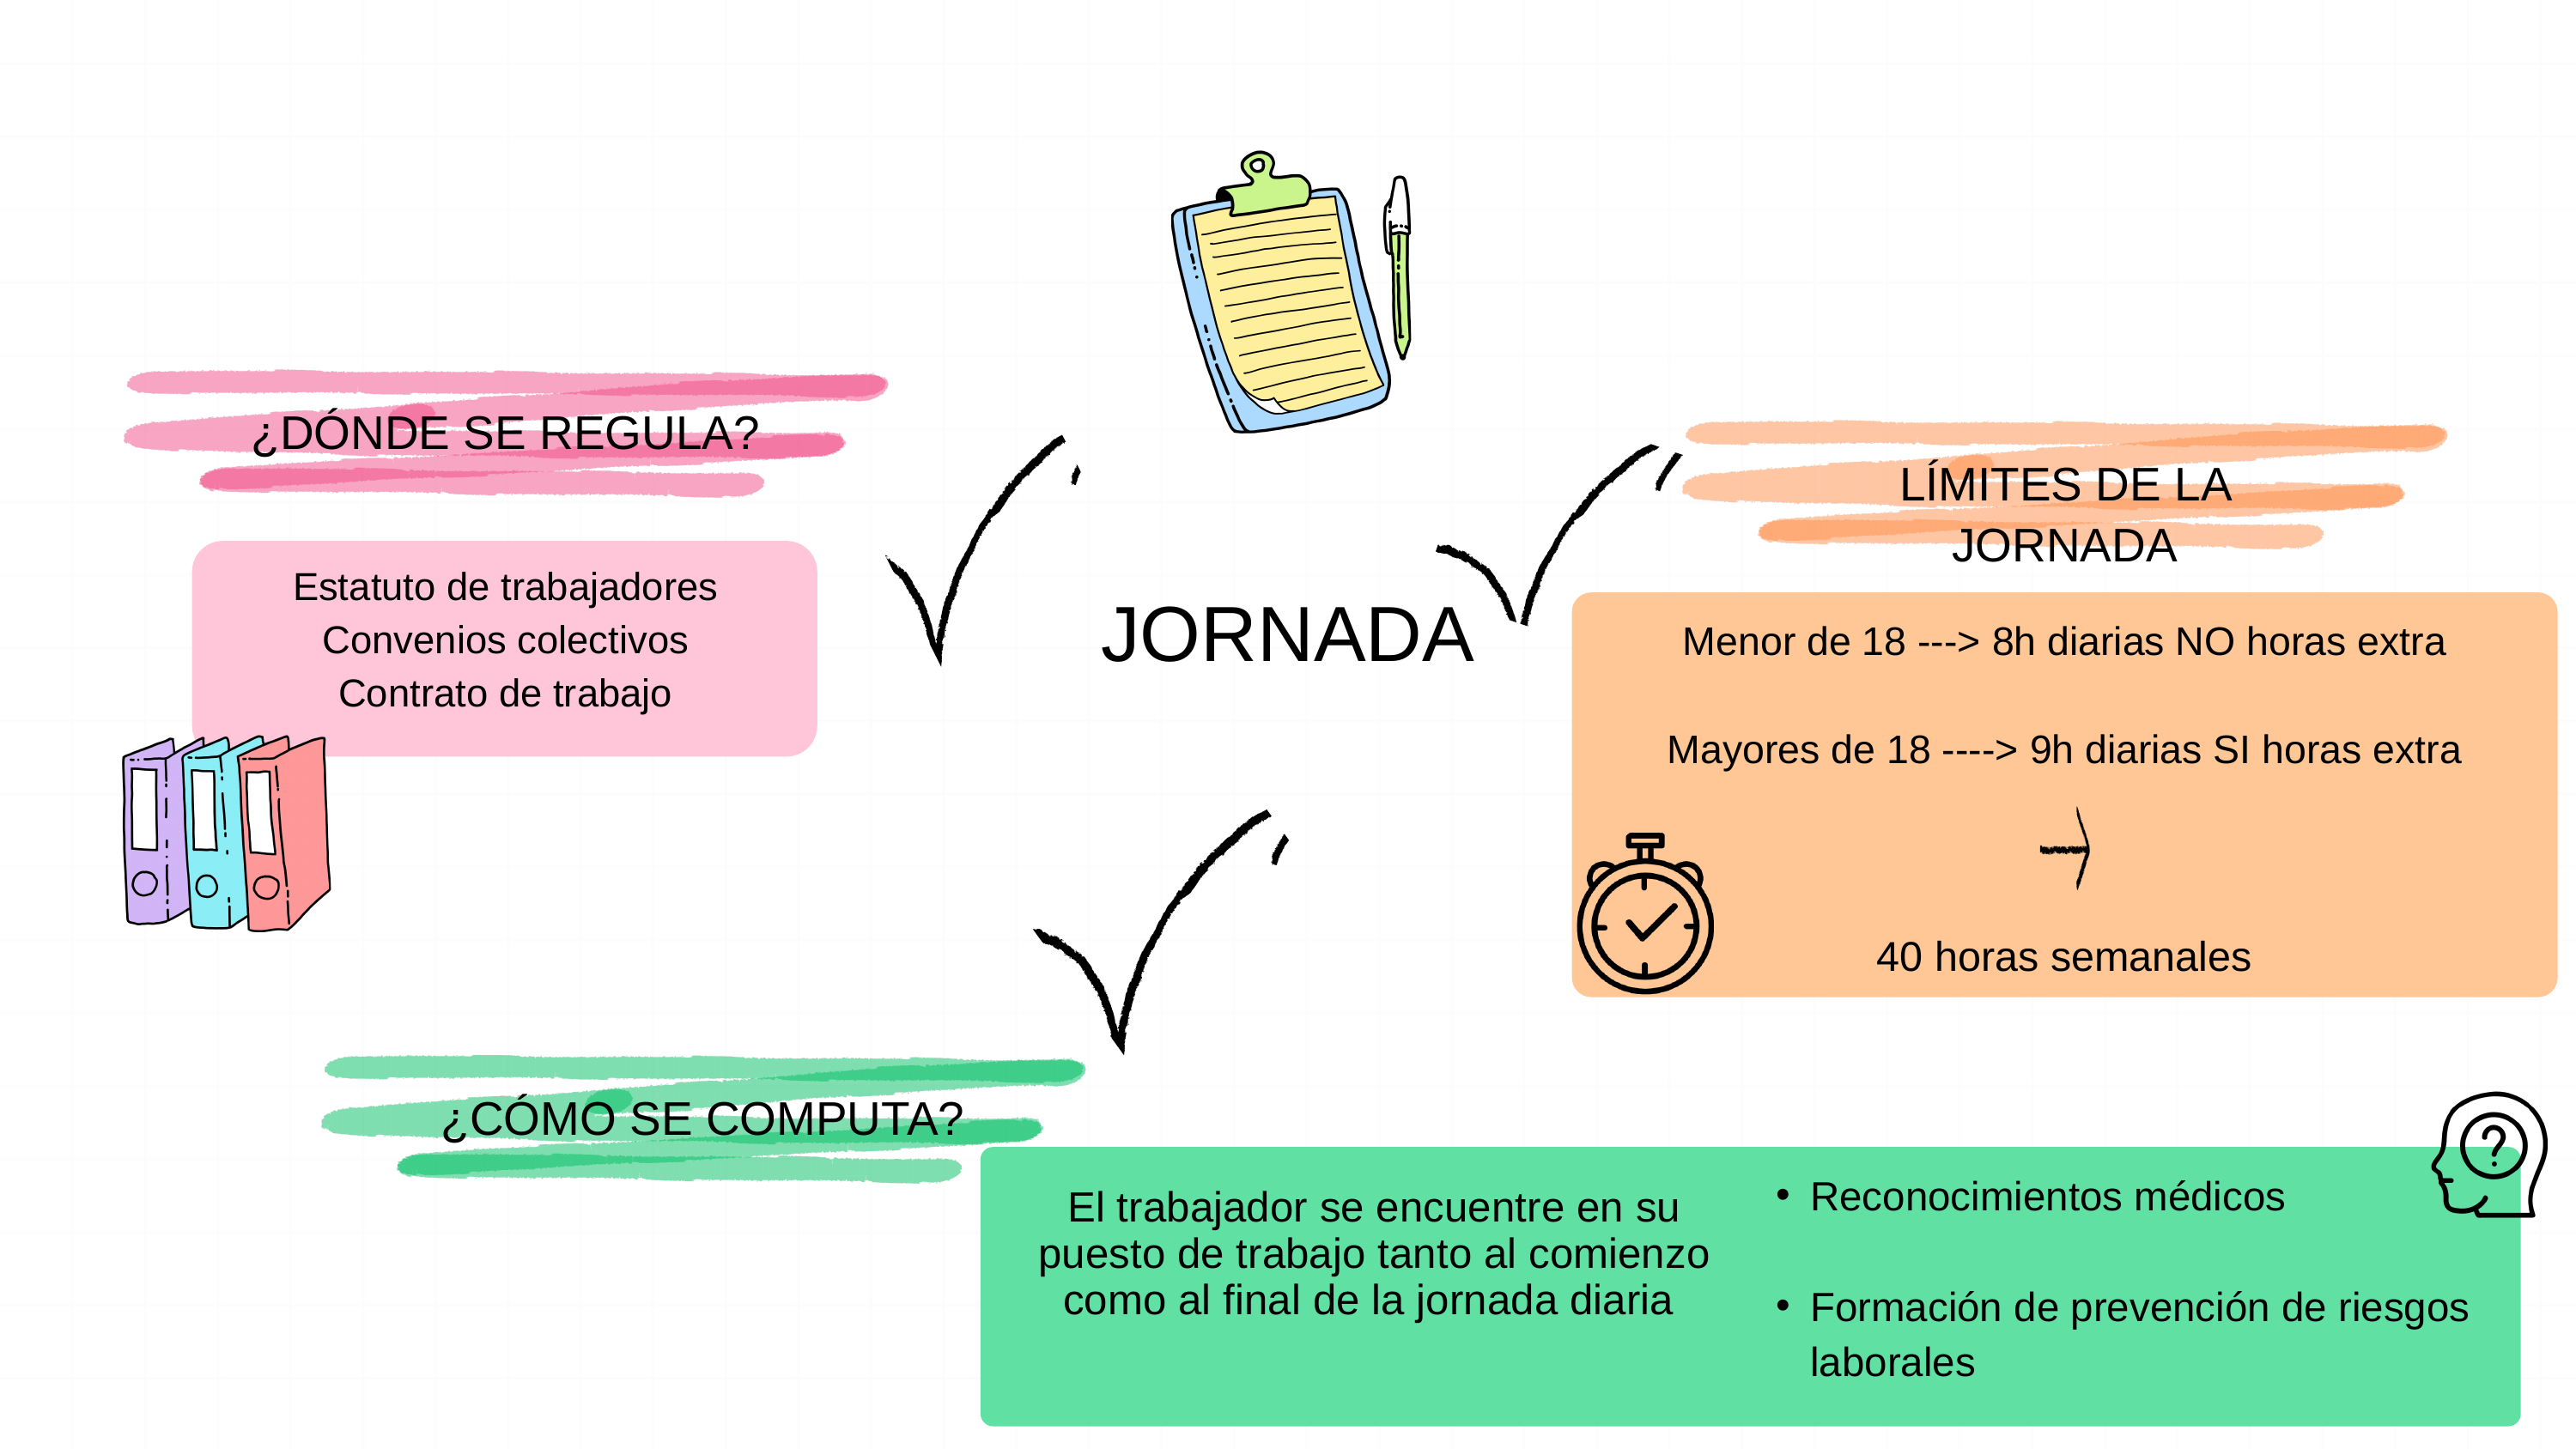

¿DÓNDE SE REGULA?

LÍMITES DE LA JORNADA

Estatuto de trabajadores
Convenios colectivos
Contrato de trabajo
JORNADA

Menor de 18 ---> 8h diarias NO horas extra

Mayores de 18 ----> 9h diarias SI horas extra

40 horas semanales

¿CÓMO SE COMPUTA?

Reconocimientos médicos

Formación de prevención de riesgos laborales
El trabajador se encuentre en su puesto de trabajo tanto al comienzo como al final de la jornada diaria